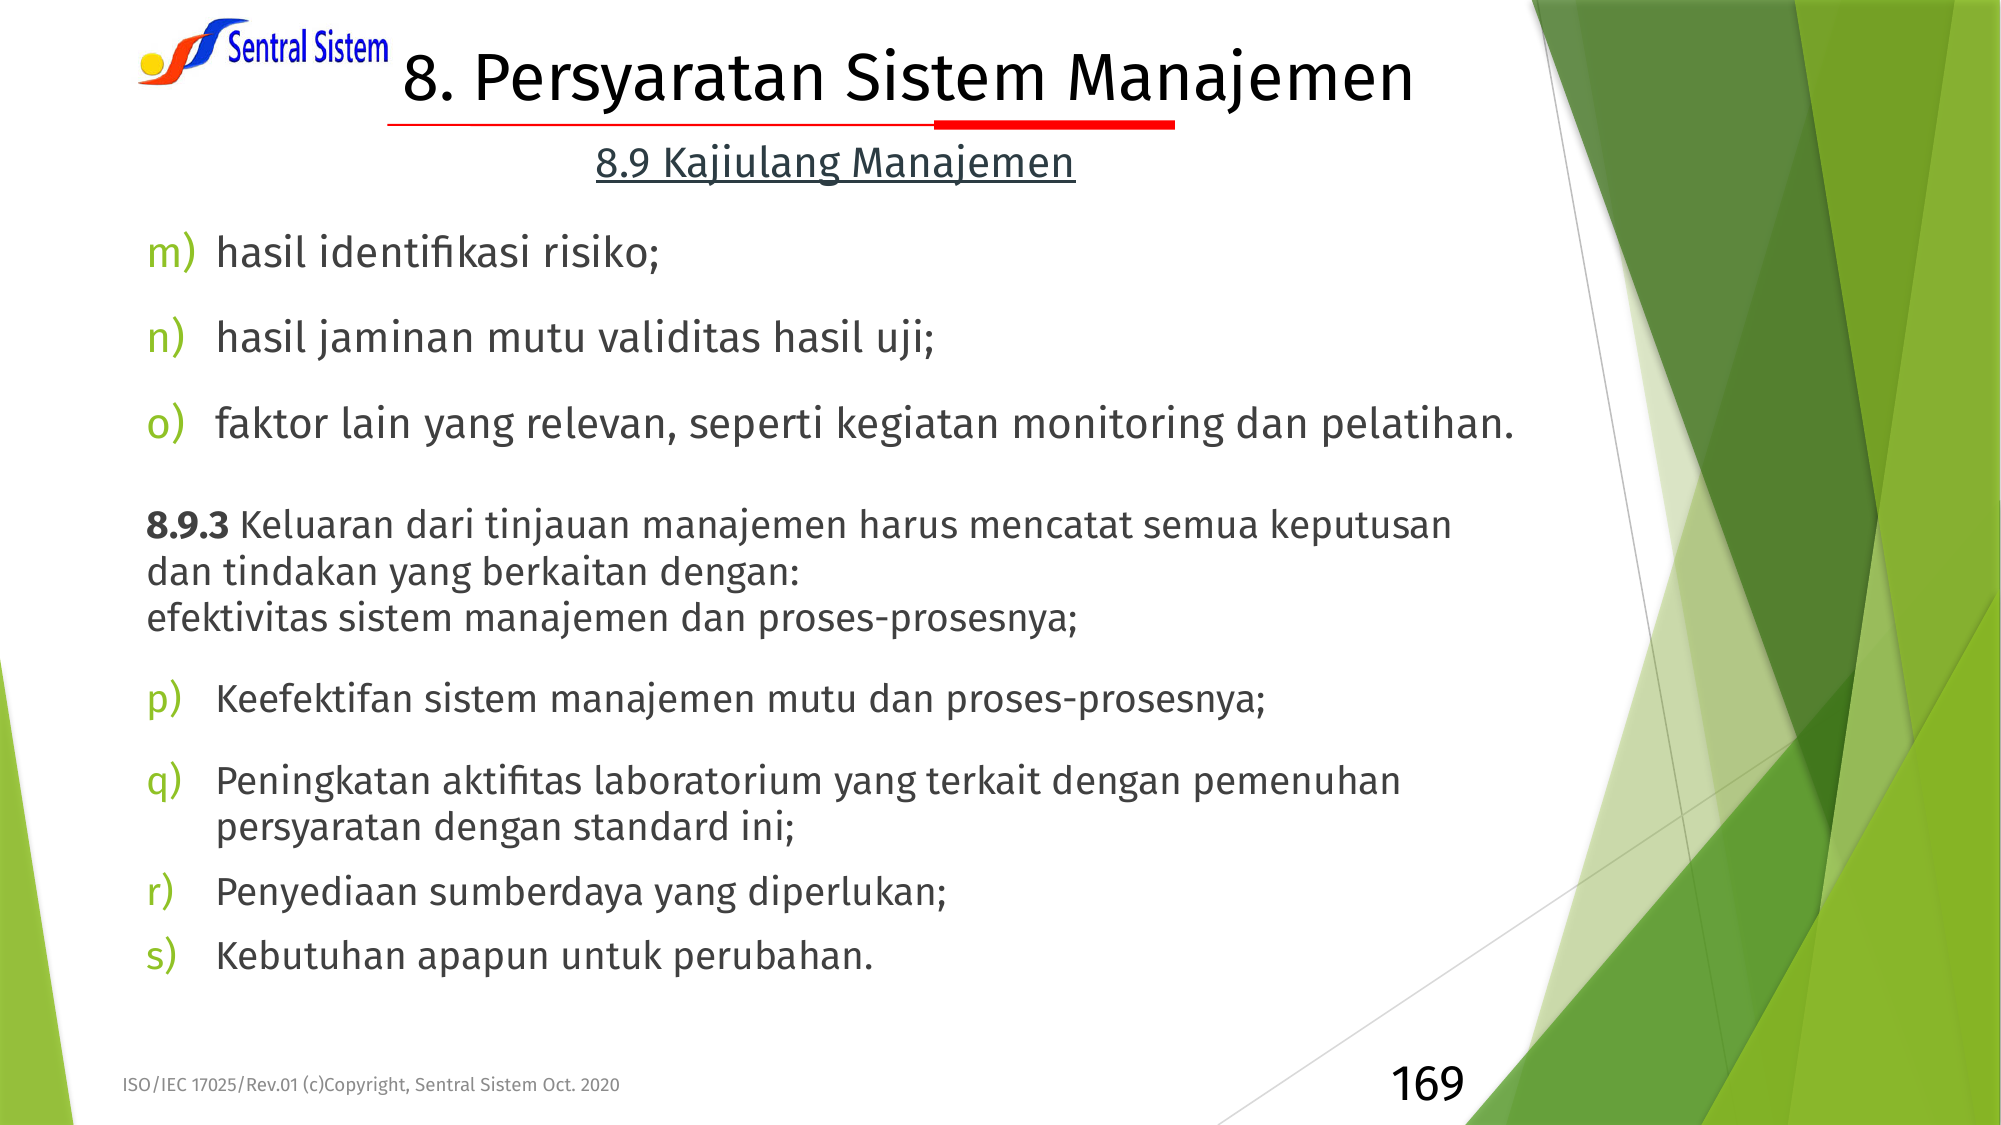

# 8. Persyaratan Sistem Manajemen

8.9 Kajiulang Manajemen
hasil identifikasi risiko;
hasil jaminan mutu validitas hasil uji;
faktor lain yang relevan, seperti kegiatan monitoring dan pelatihan.

8.9.3 Keluaran dari tinjauan manajemen harus mencatat semua keputusan dan tindakan yang berkaitan dengan:
efektivitas sistem manajemen dan proses-prosesnya;
Keefektifan sistem manajemen mutu dan proses-prosesnya;
Peningkatan aktifitas laboratorium yang terkait dengan pemenuhan persyaratan dengan standard ini;
Penyediaan sumberdaya yang diperlukan;
Kebutuhan apapun untuk perubahan.

169
ISO/IEC 17025/Rev.01 (c)Copyright, Sentral Sistem Oct. 2020